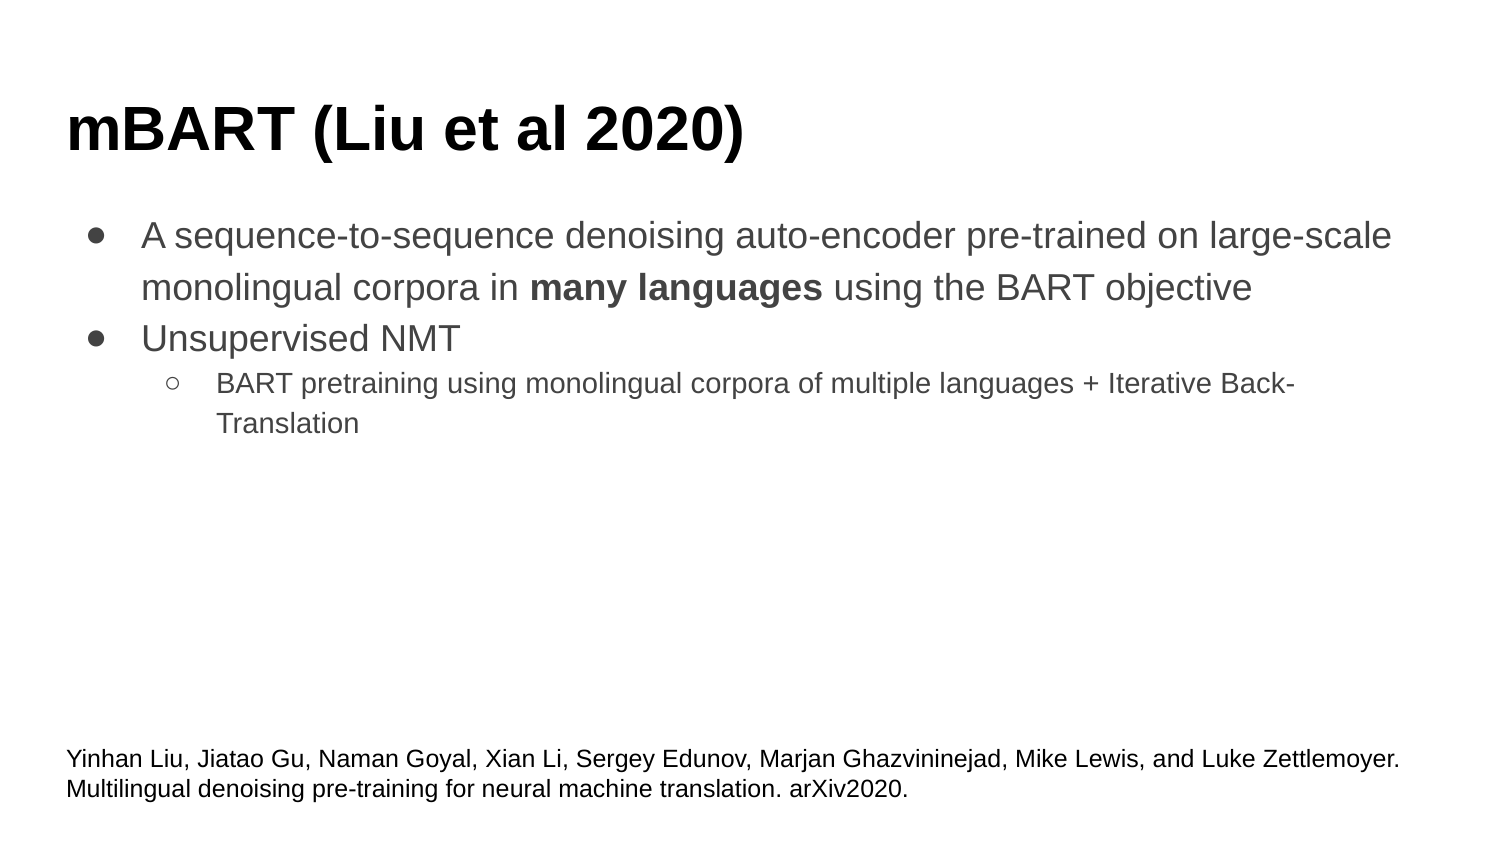

# mBART (Liu et al 2020)
A sequence-to-sequence denoising auto-encoder pre-trained on large-scale monolingual corpora in many languages using the BART objective
Unsupervised NMT
BART pretraining using monolingual corpora of multiple languages + Iterative Back-Translation
Yinhan Liu, Jiatao Gu, Naman Goyal, Xian Li, Sergey Edunov, Marjan Ghazvininejad, Mike Lewis, and Luke Zettlemoyer. Multilingual denoising pre-training for neural machine translation. arXiv2020.